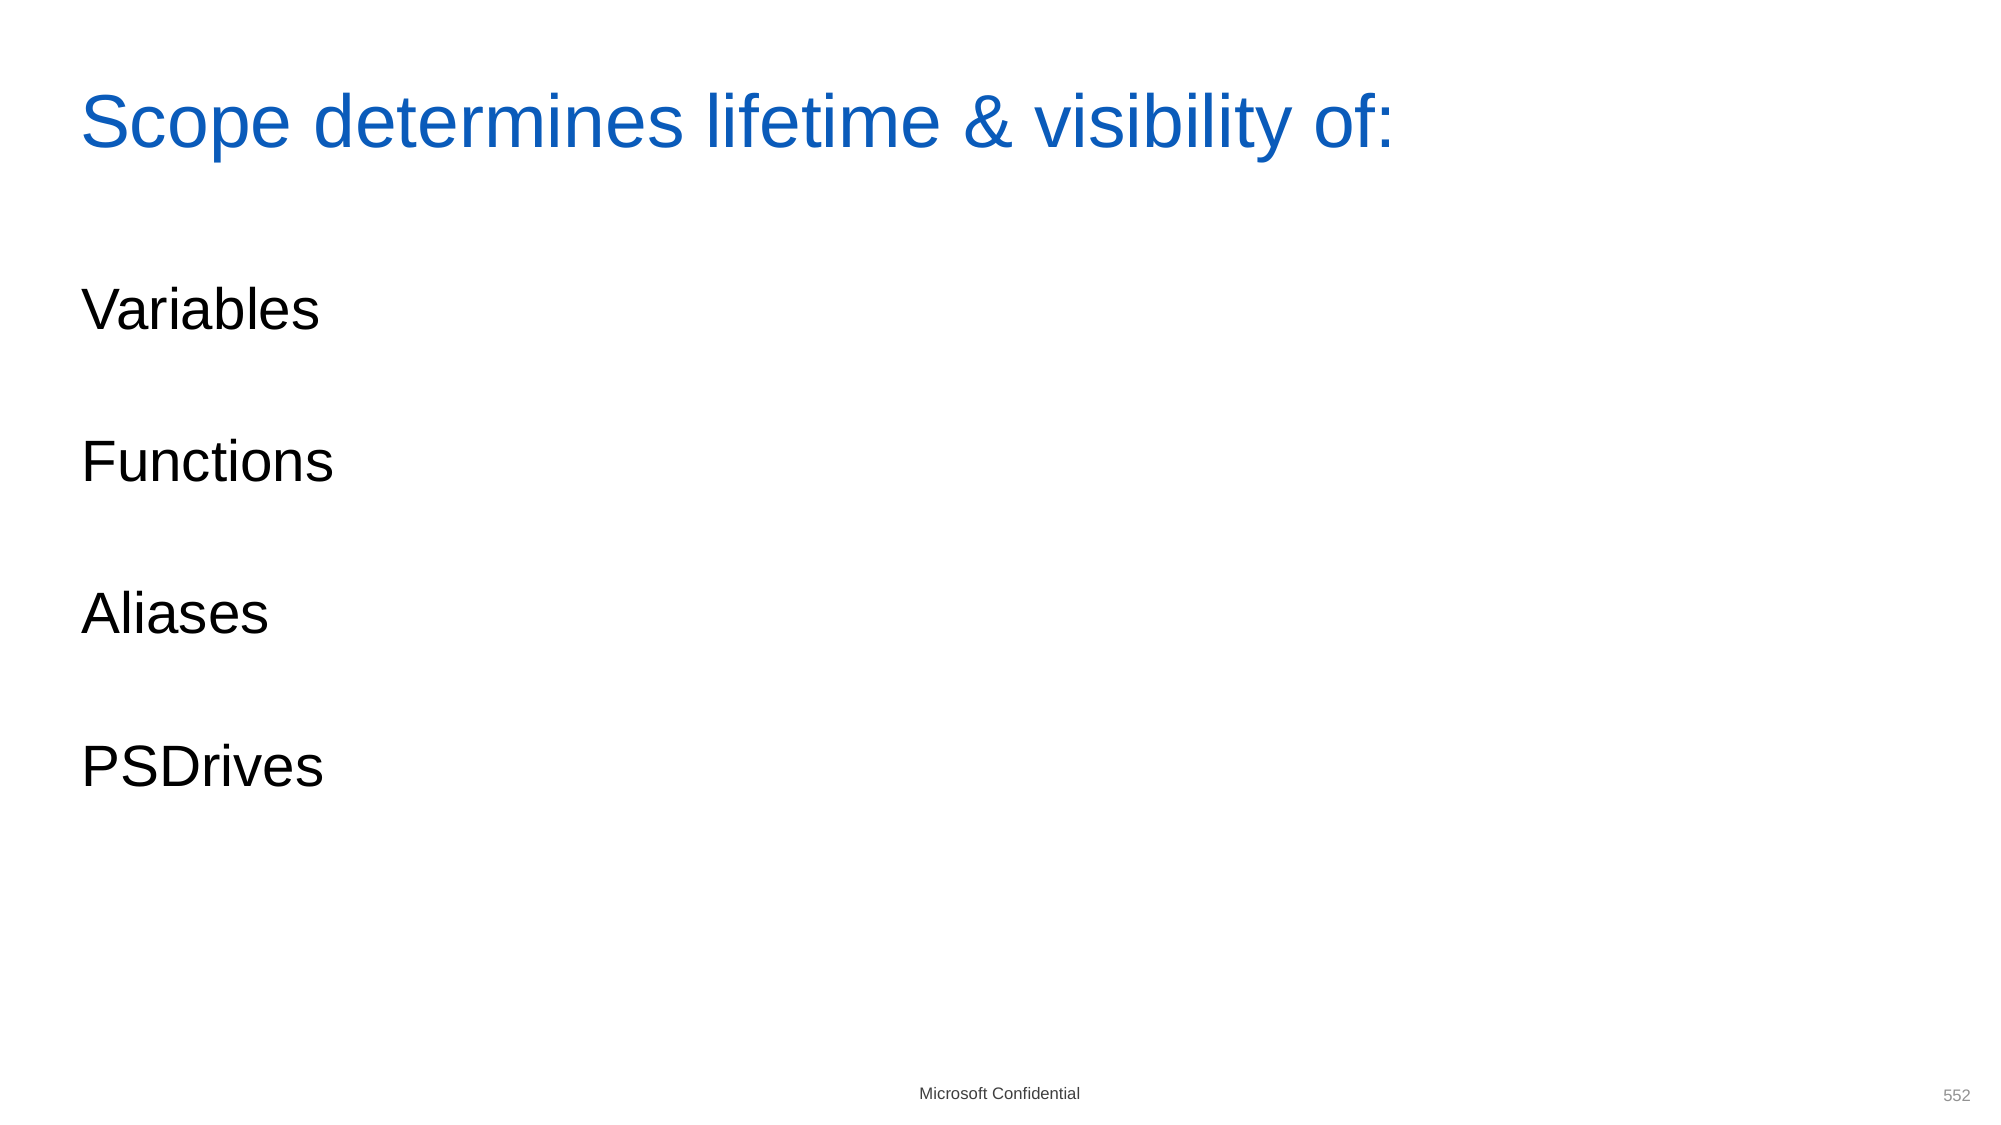

# Scope determines lifetime & visibility of:

Variables

Functions

Aliases

PSDrives
552